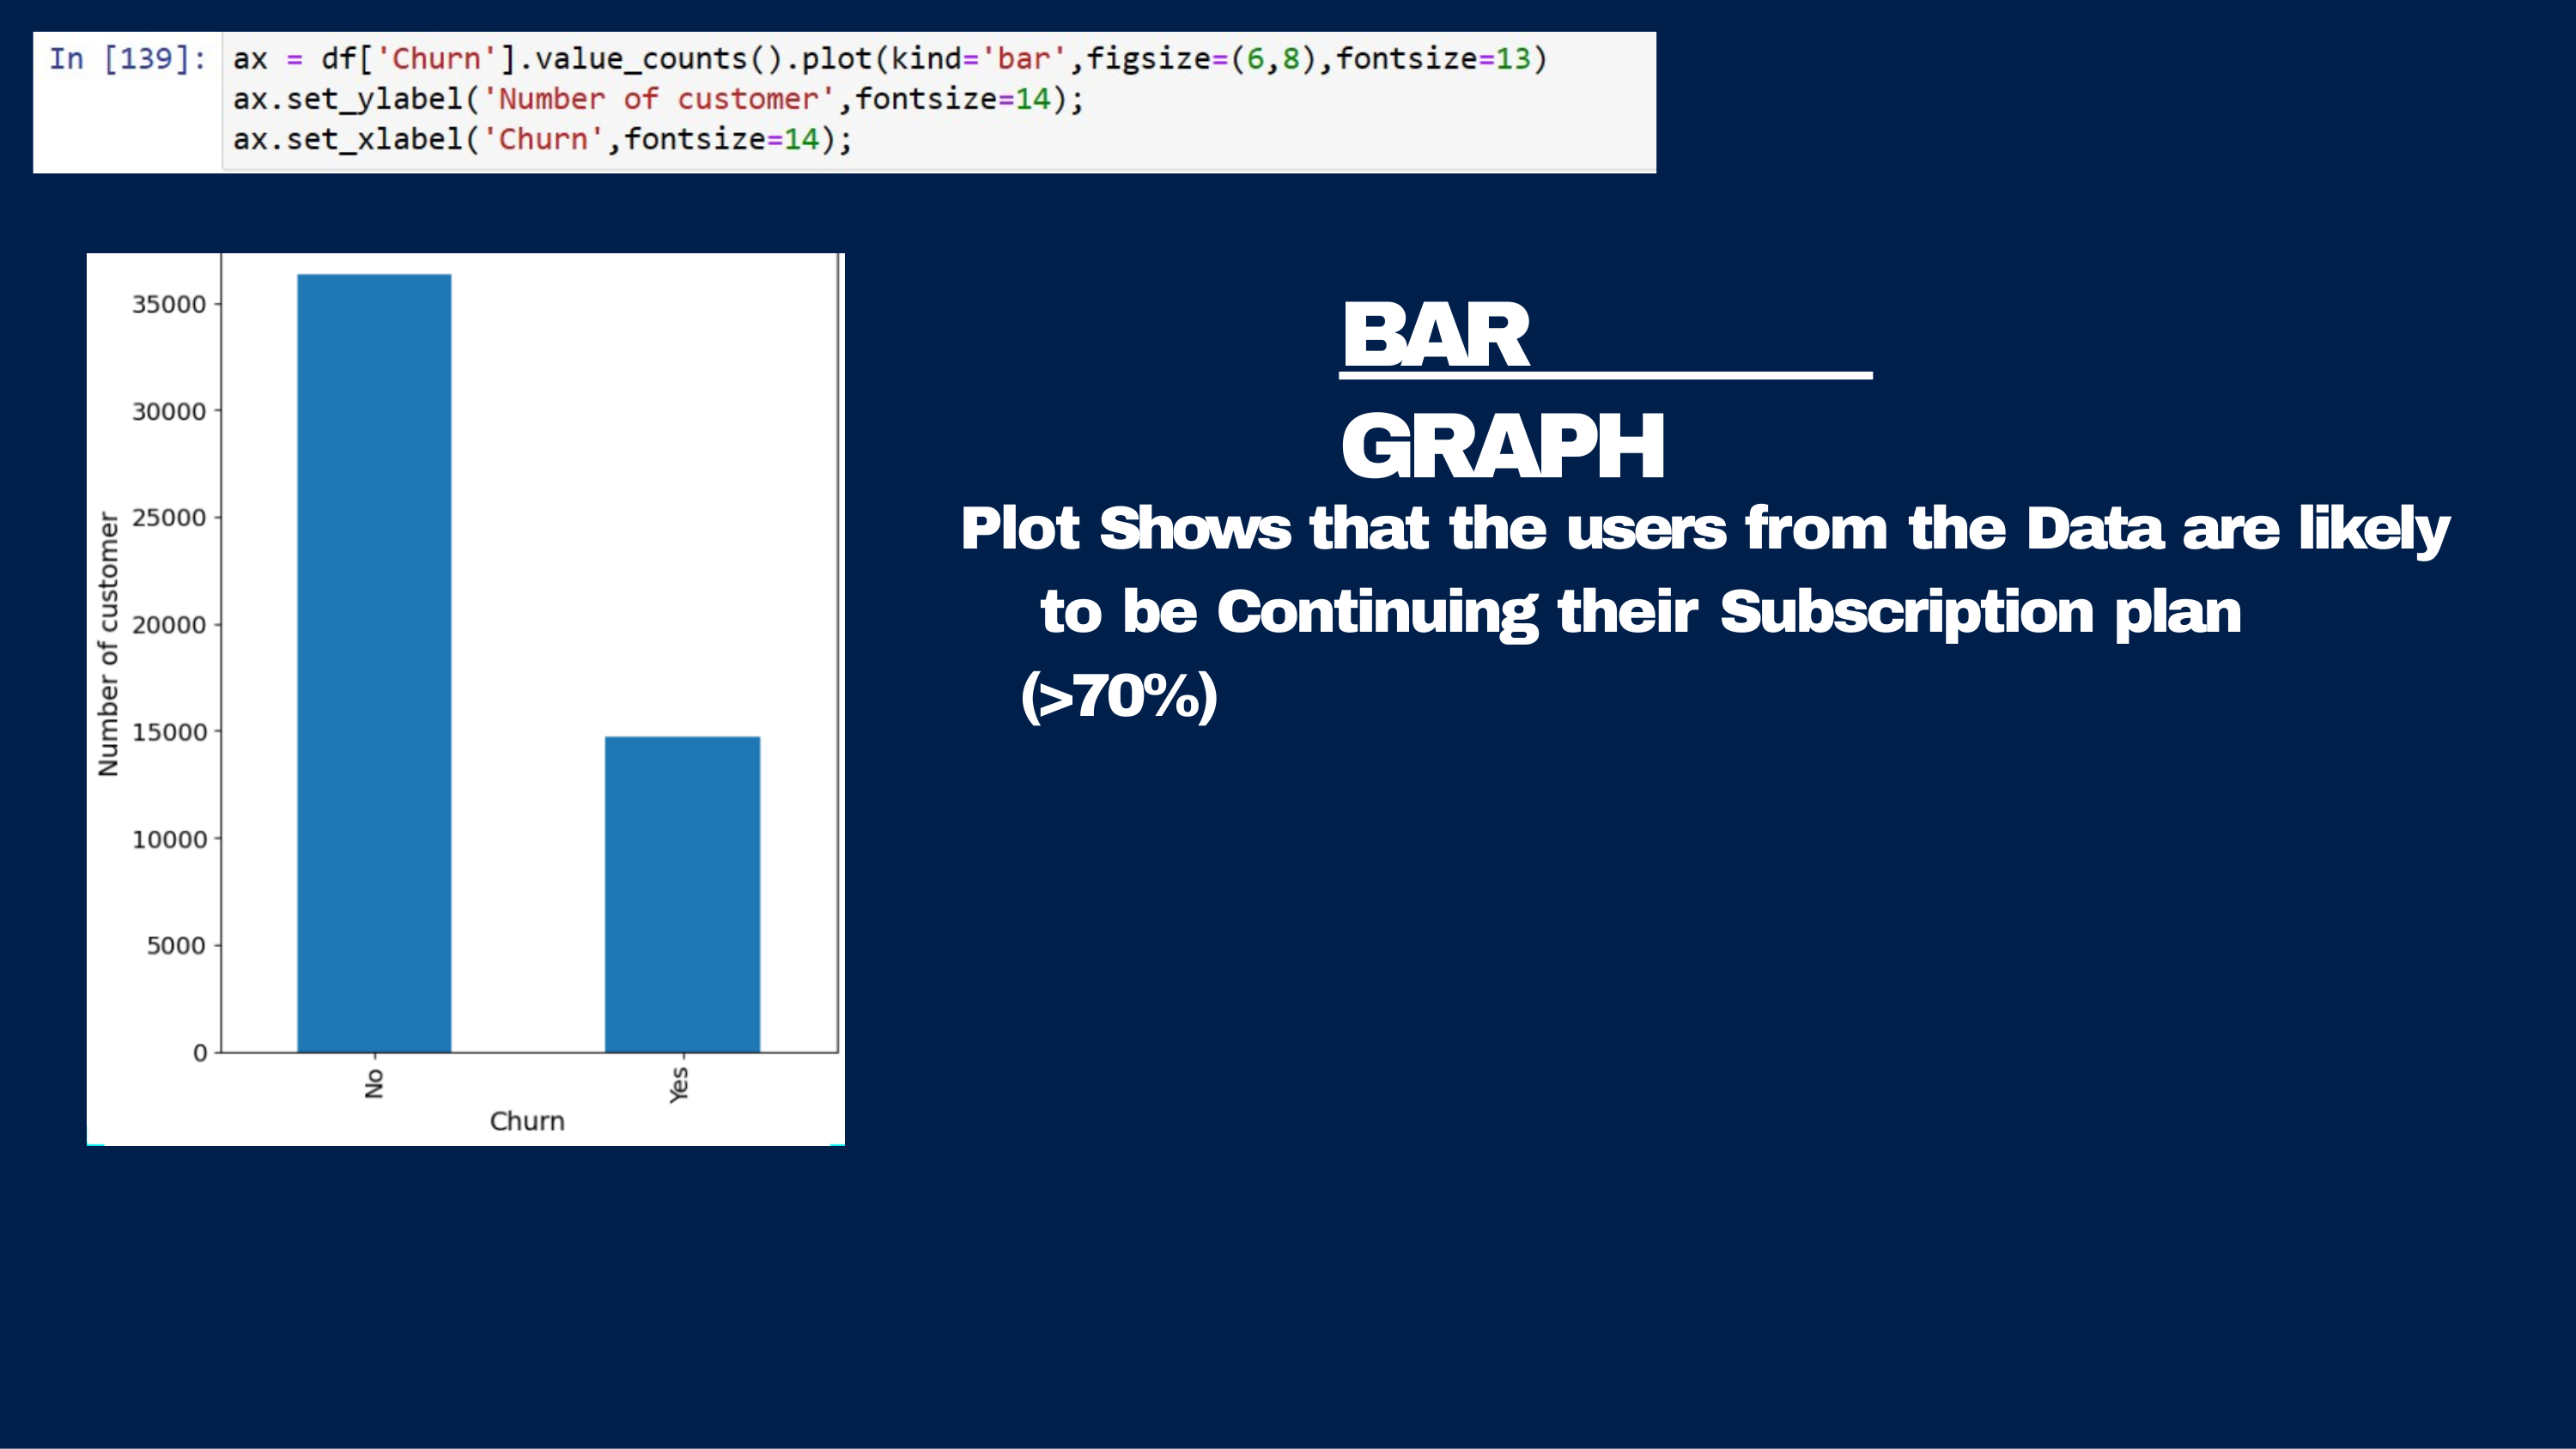

# BAR GRAPH

Plot Shows that the users from the Data are likely  to be Continuing their Subscription plan (>70%)